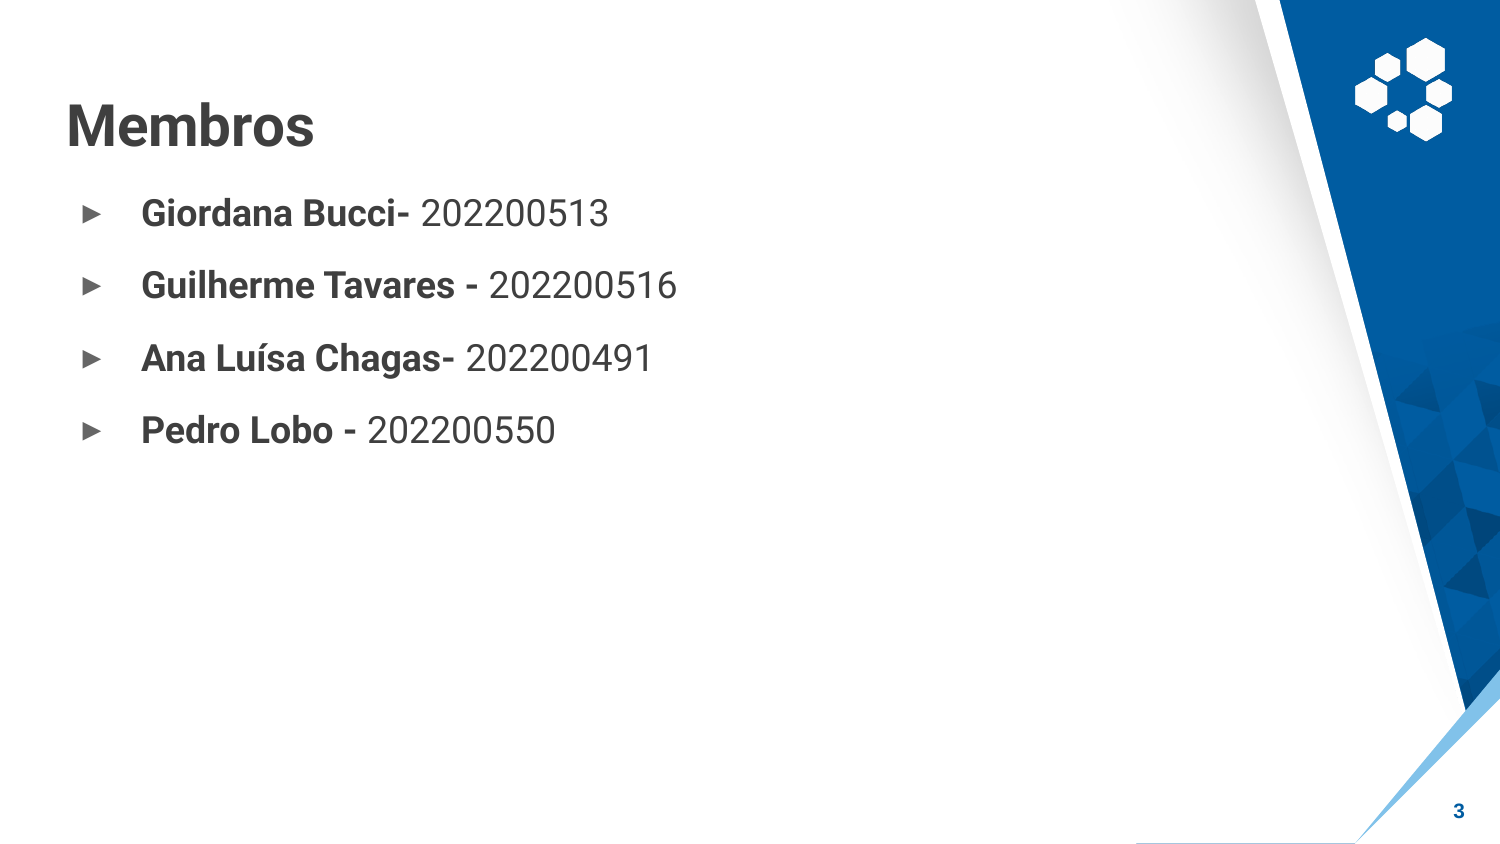

# Membros
Giordana Bucci- 202200513
Guilherme Tavares - 202200516
Ana Luísa Chagas- 202200491
Pedro Lobo - 202200550
3